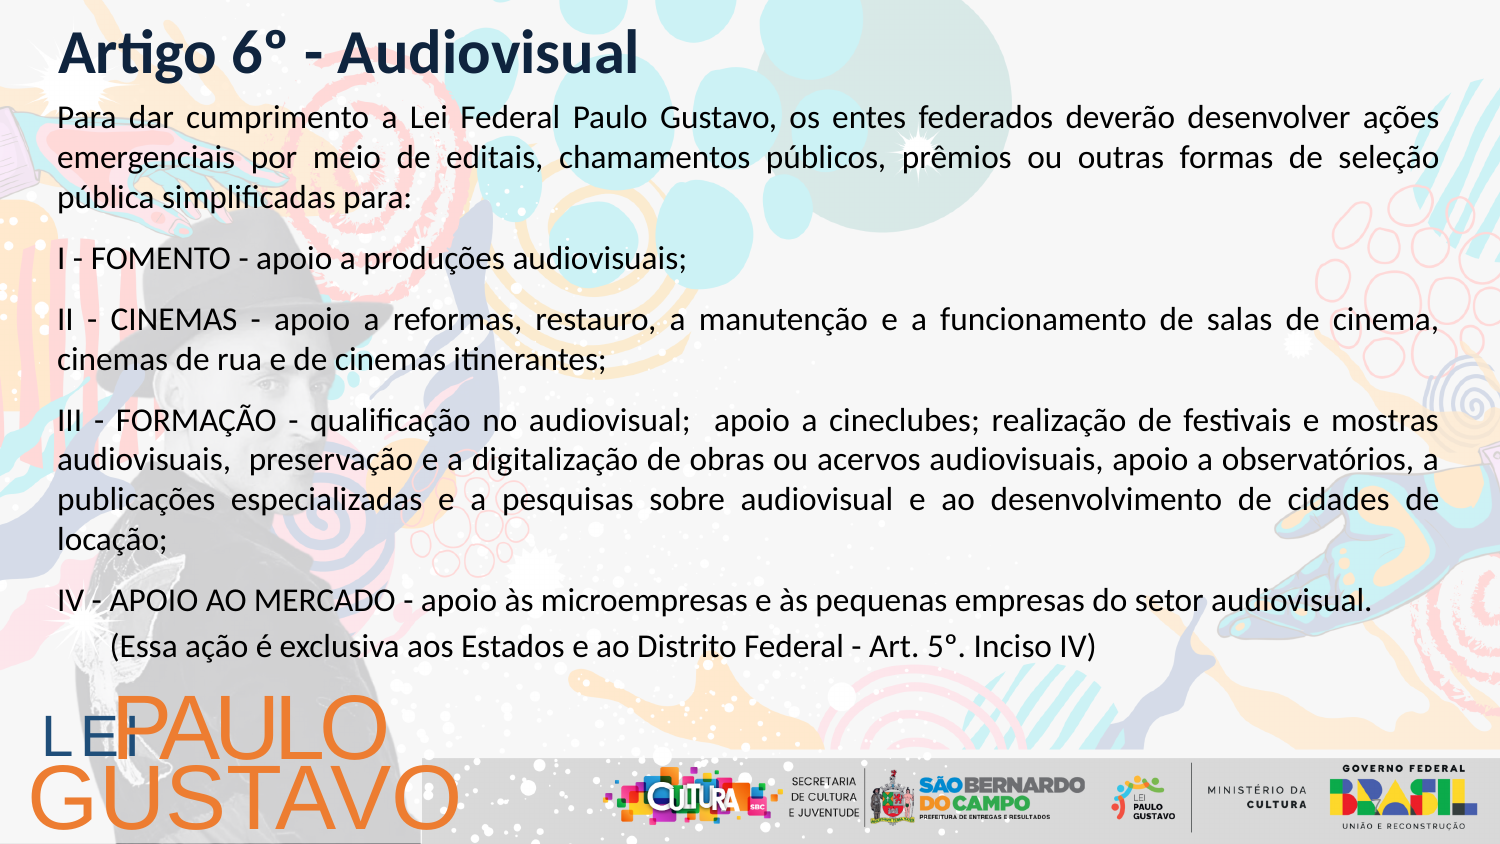

Artigo 6º - Audiovisual
Para dar cumprimento a Lei Federal Paulo Gustavo, os entes federados deverão desenvolver ações emergenciais por meio de editais, chamamentos públicos, prêmios ou outras formas de seleção pública simplificadas para:
I - FOMENTO - apoio a produções audiovisuais;
II - CINEMAS - apoio a reformas, restauro, a manutenção e a funcionamento de salas de cinema, cinemas de rua e de cinemas itinerantes;
III - FORMAÇÃO - qualificação no audiovisual;  apoio a cineclubes; realização de festivais e mostras audiovisuais,  preservação e a digitalização de obras ou acervos audiovisuais, apoio a observatórios, a publicações especializadas e a pesquisas sobre audiovisual e ao desenvolvimento de cidades de locação;
IV - APOIO AO MERCADO - apoio às microempresas e às pequenas empresas do setor audiovisual.
       (Essa ação é exclusiva aos Estados e ao Distrito Federal - Art. 5º. Inciso IV)
PAULO
LEI
GUSTAVO
7